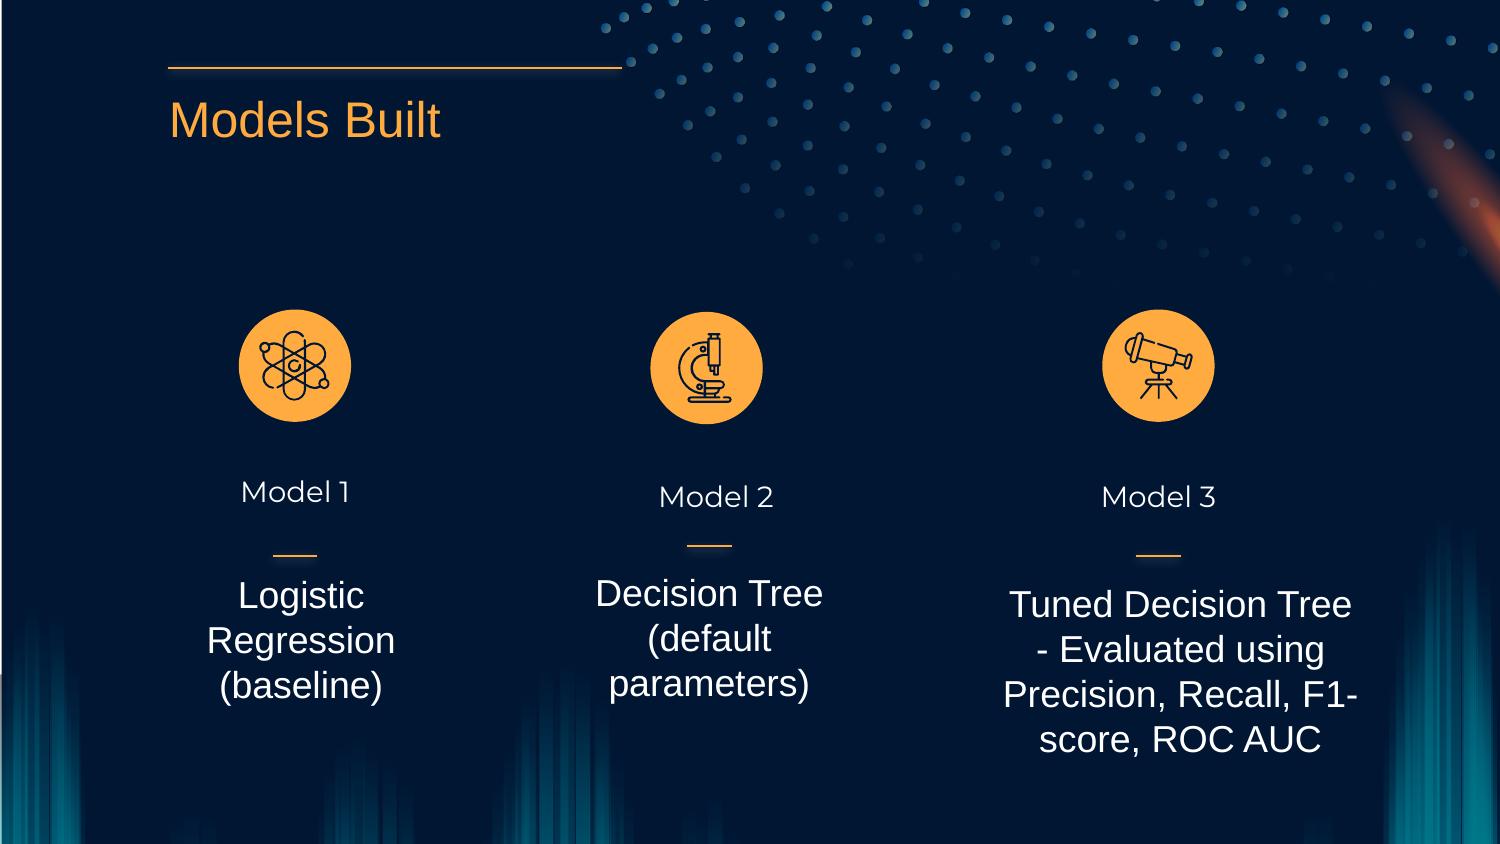

Models Built

Model 1
Model 2
Model 3
Logistic Regression (baseline)
# Decision Tree (default parameters)
Tuned Decision Tree
- Evaluated using Precision, Recall, F1-score, ROC AUC